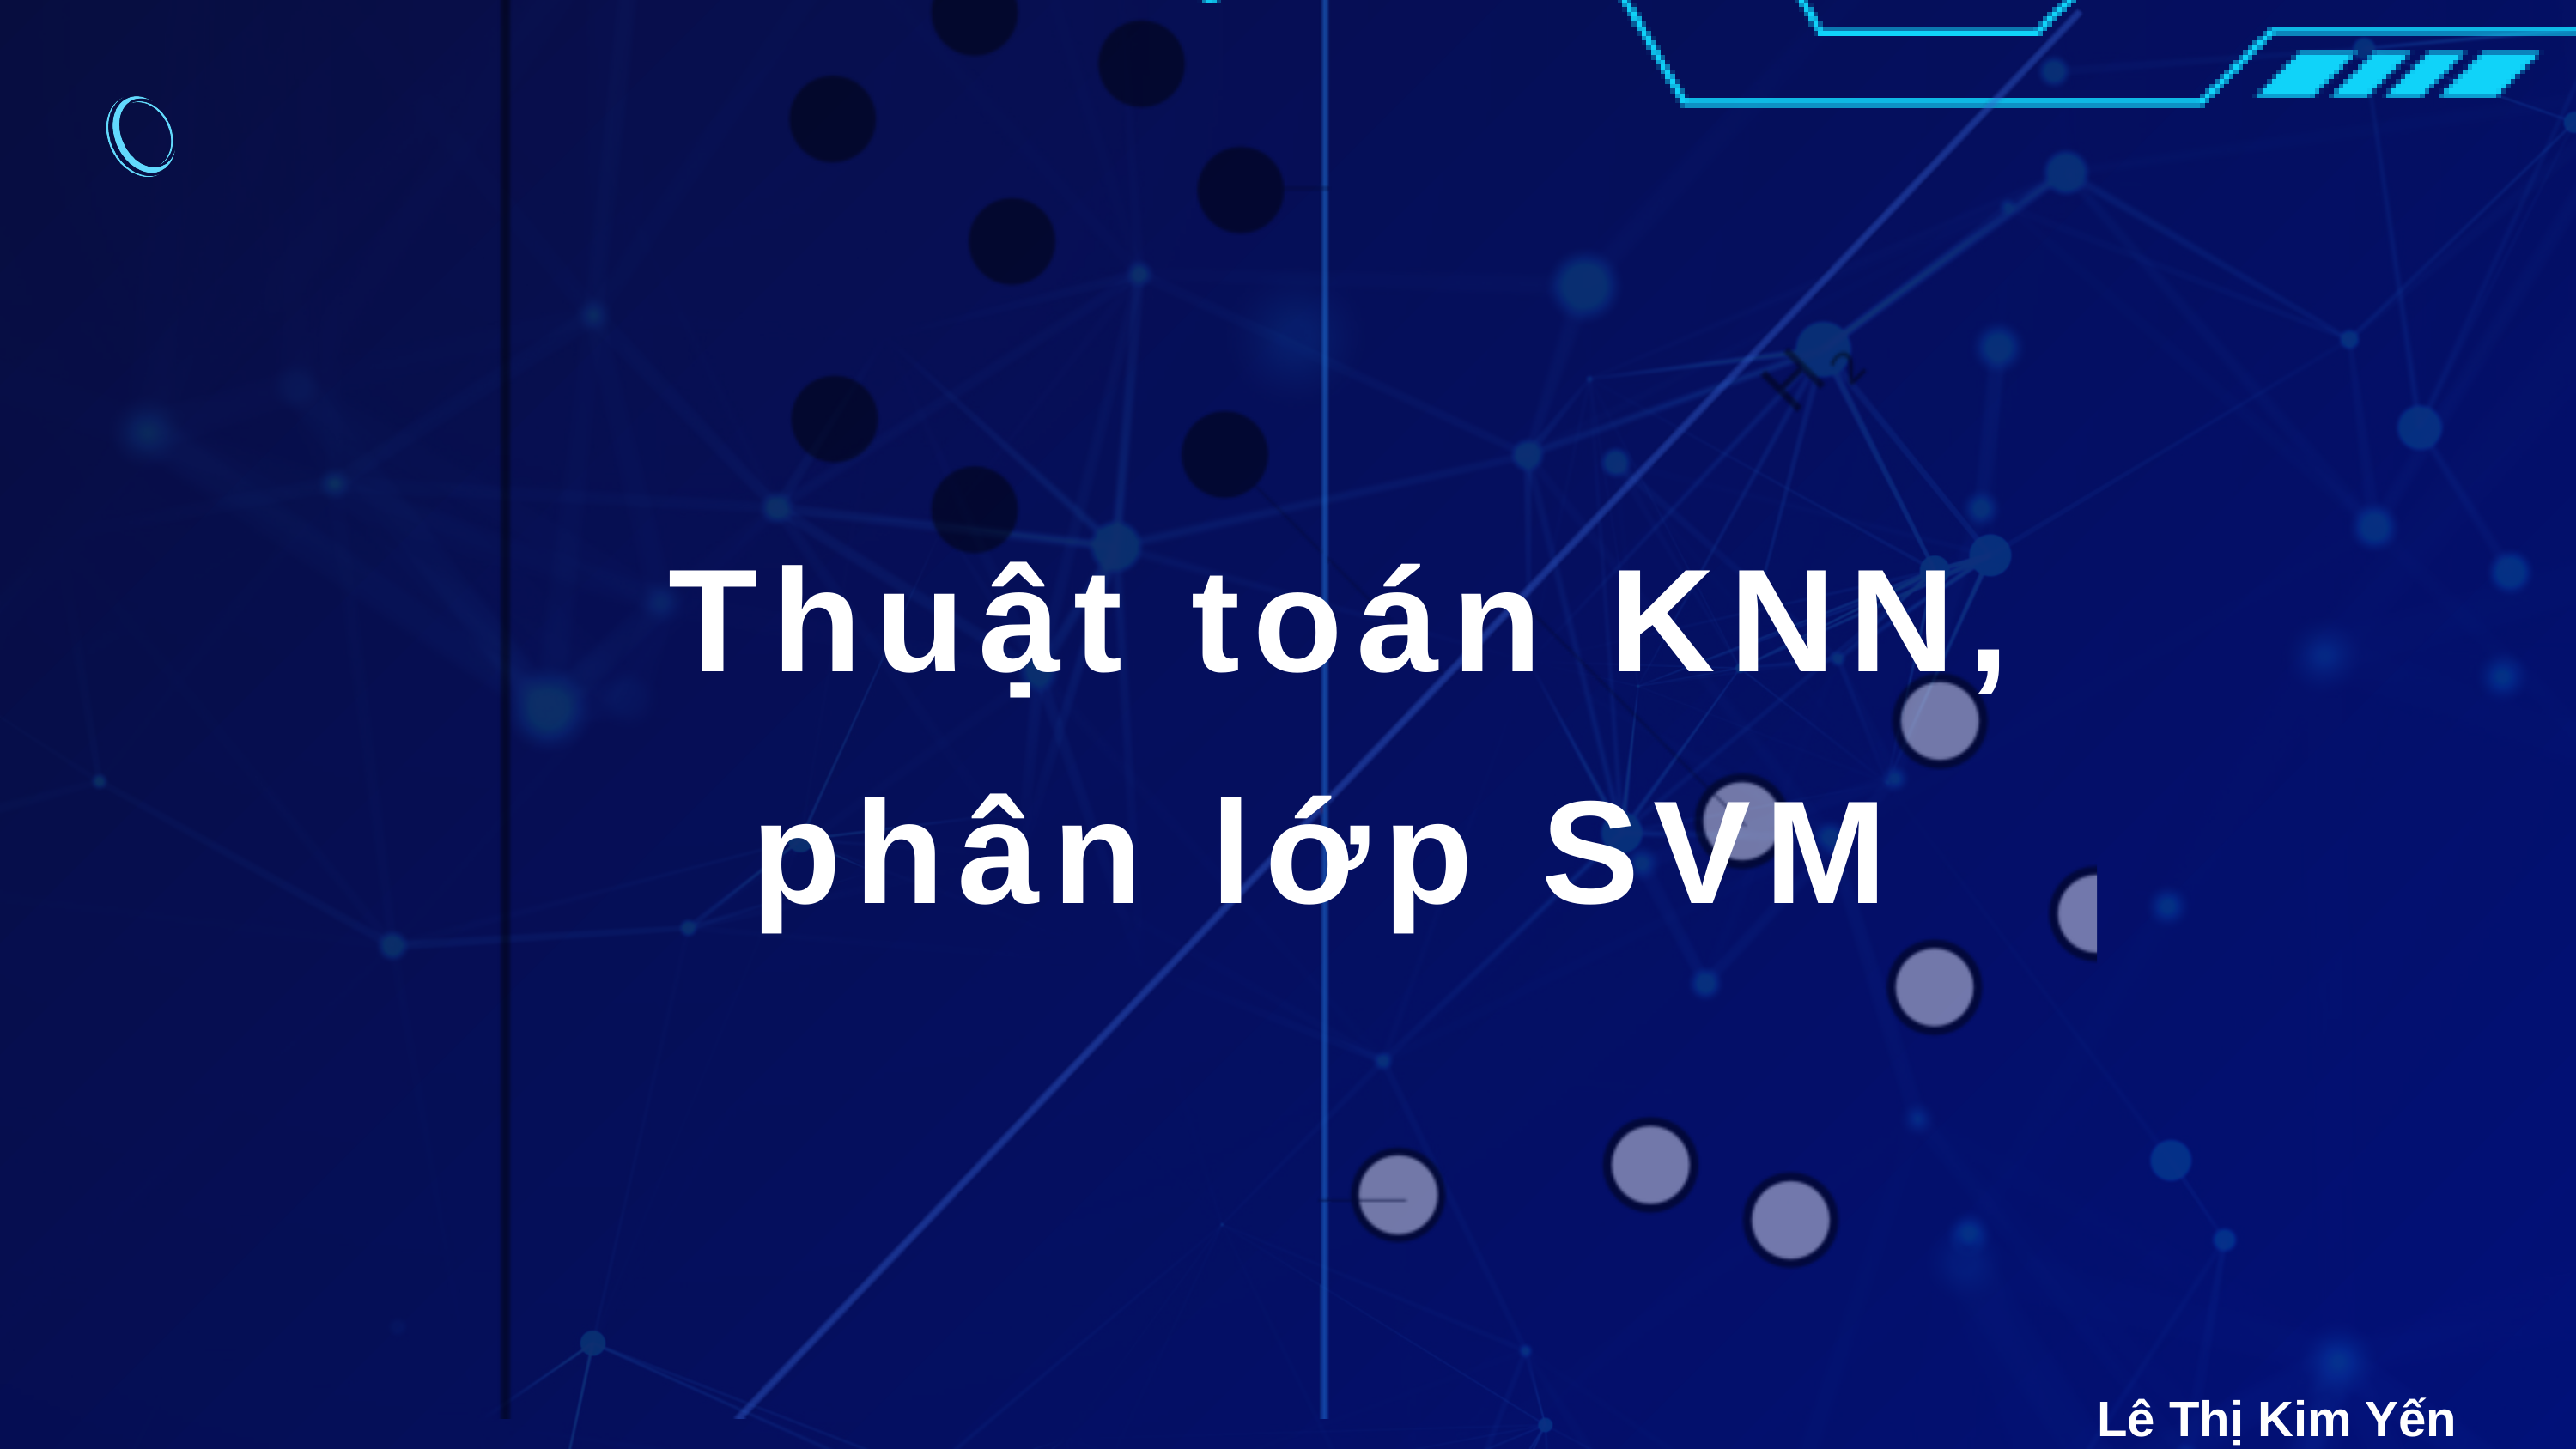

Thuật toán KNN, phân lớp SVM
Lê Thị Kim Yến